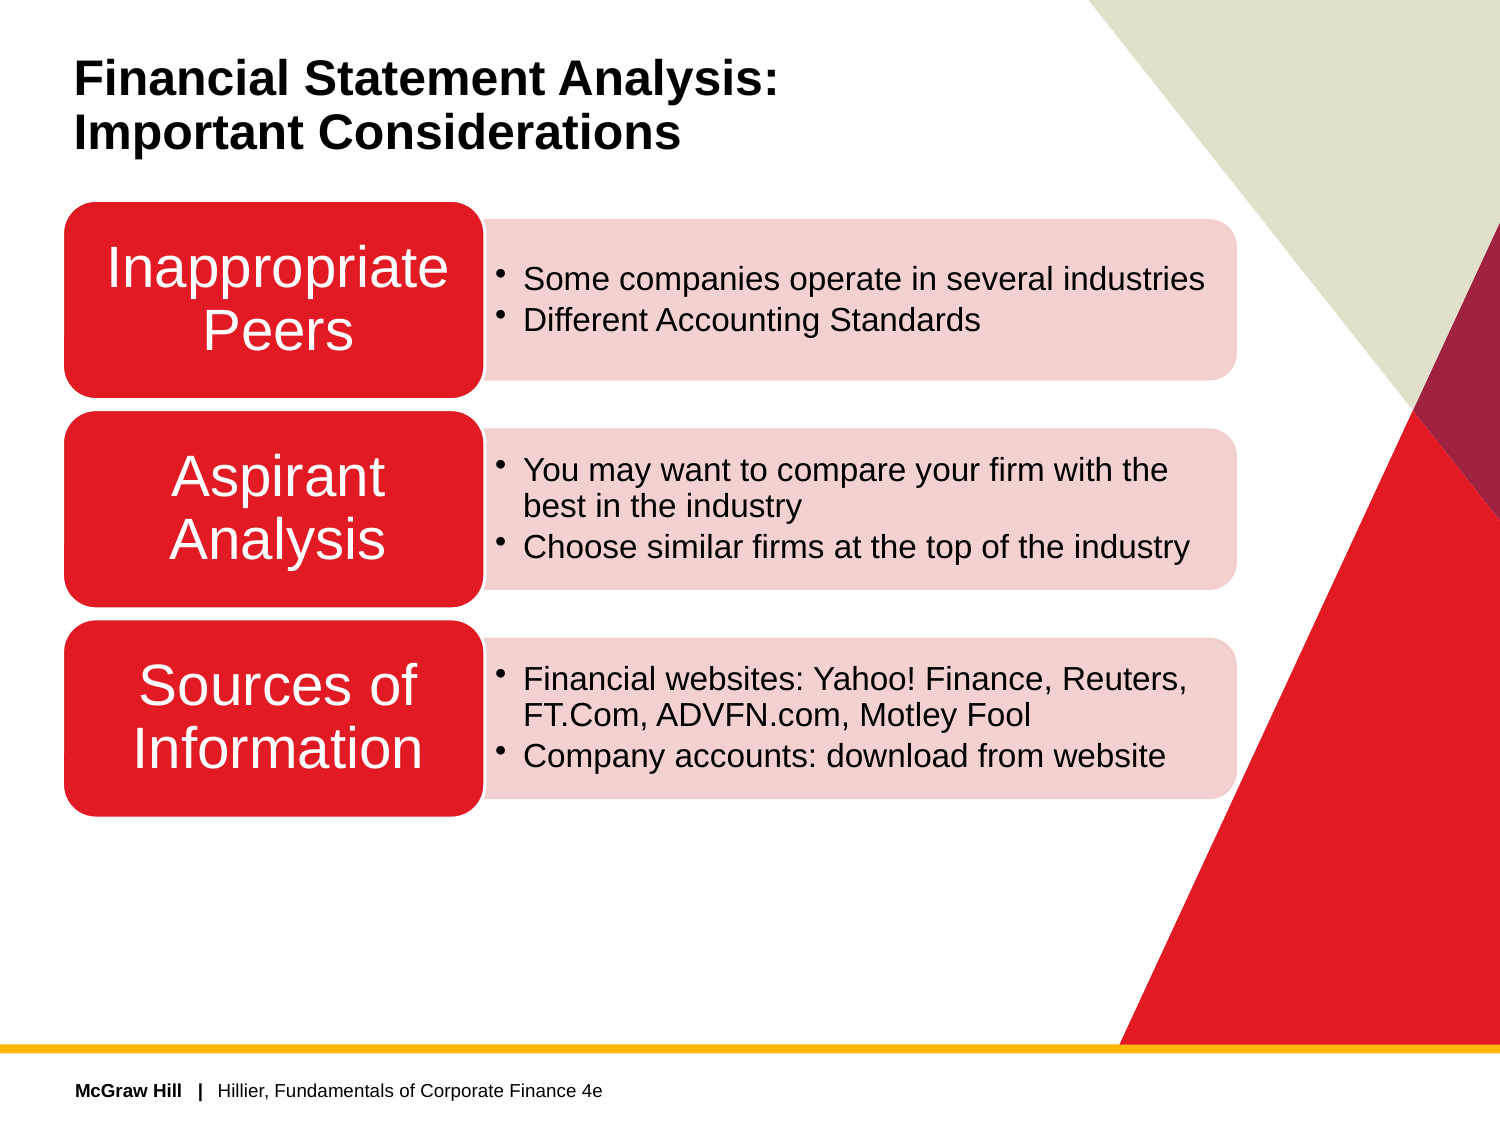

# Financial Statement Analysis: Important Considerations
Some companies operate in several industries
Different Accounting Standards
Inappropriate Peers
You may want to compare your firm with the best in the industry
Choose similar firms at the top of the industry
Aspirant Analysis
Financial websites: Yahoo! Finance, Reuters, FT.Com, ADVFN.com, Motley Fool
Company accounts: download from website
Sources of Information
Hillier, Fundamentals of Corporate Finance 4e